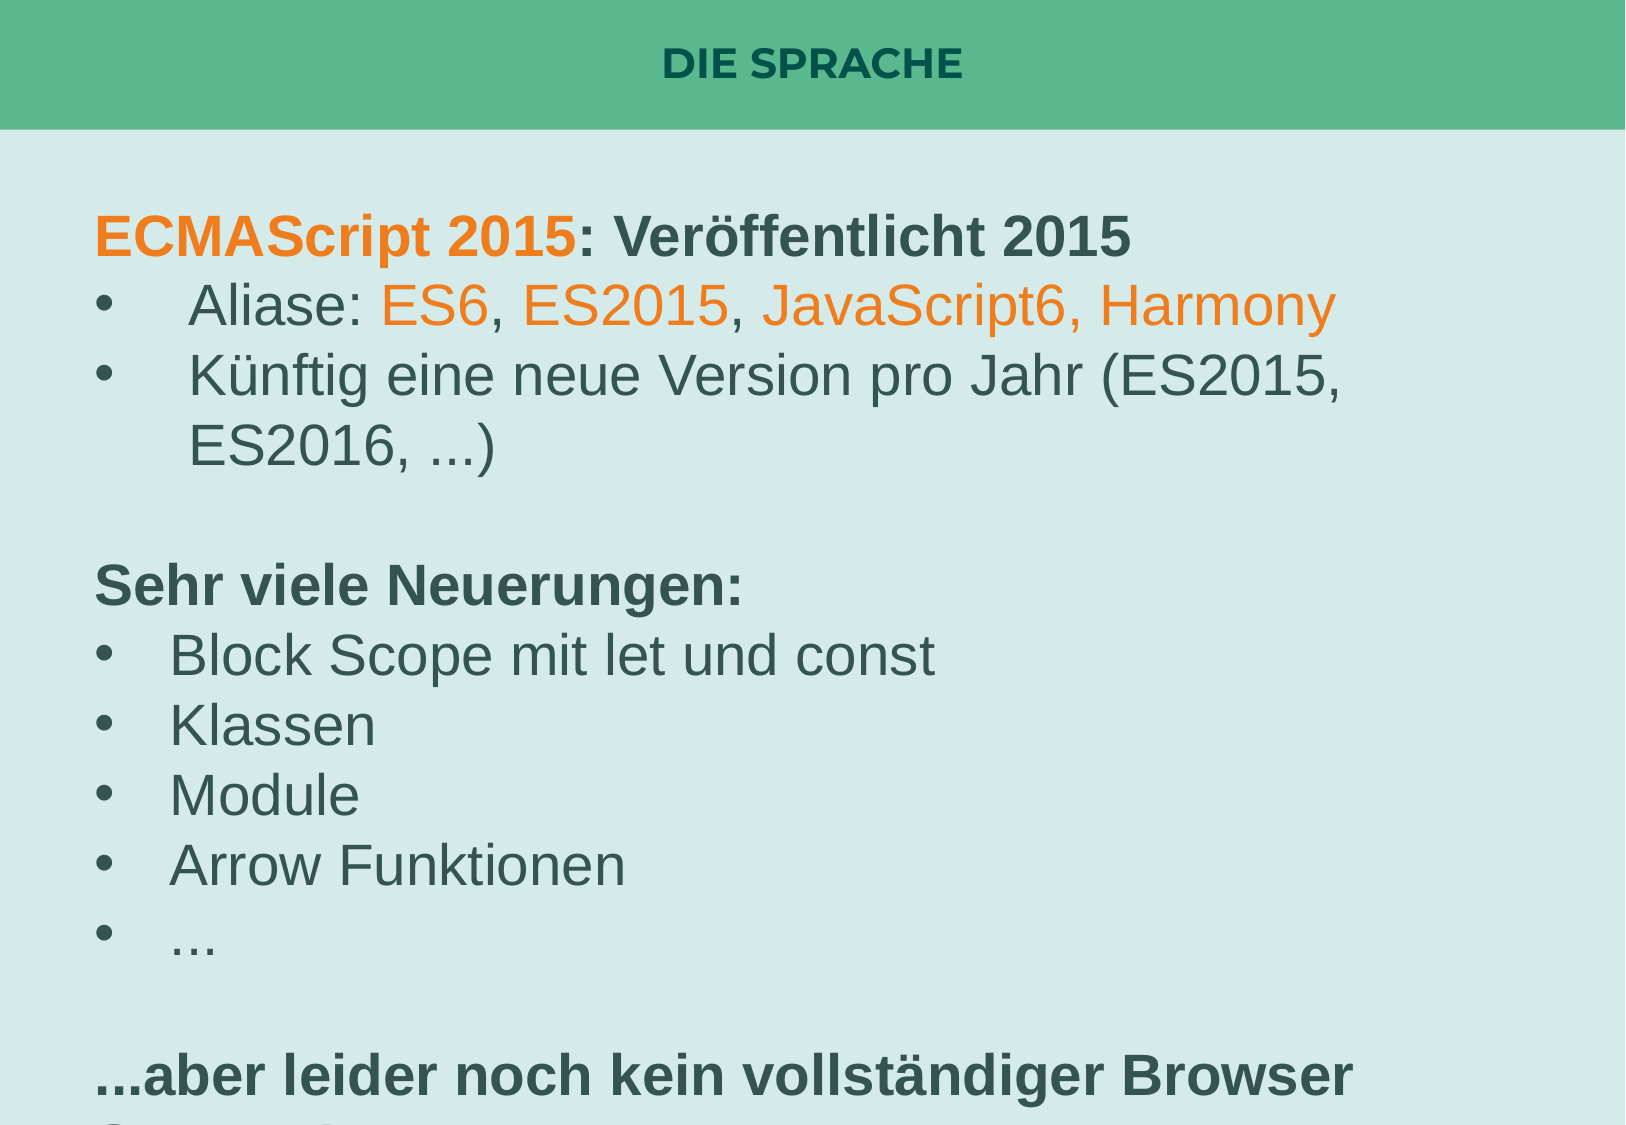

# Die Sprache
ECMAScript 2015: Veröffentlicht 2015
Aliase: ES6, ES2015, JavaScript6, Harmony
Künftig eine neue Version pro Jahr (ES2015, ES2016, ...)

Sehr viele Neuerungen:
Block Scope mit let und const
Klassen
Module
Arrow Funktionen
...

...aber leider noch kein vollständiger Browser Support!